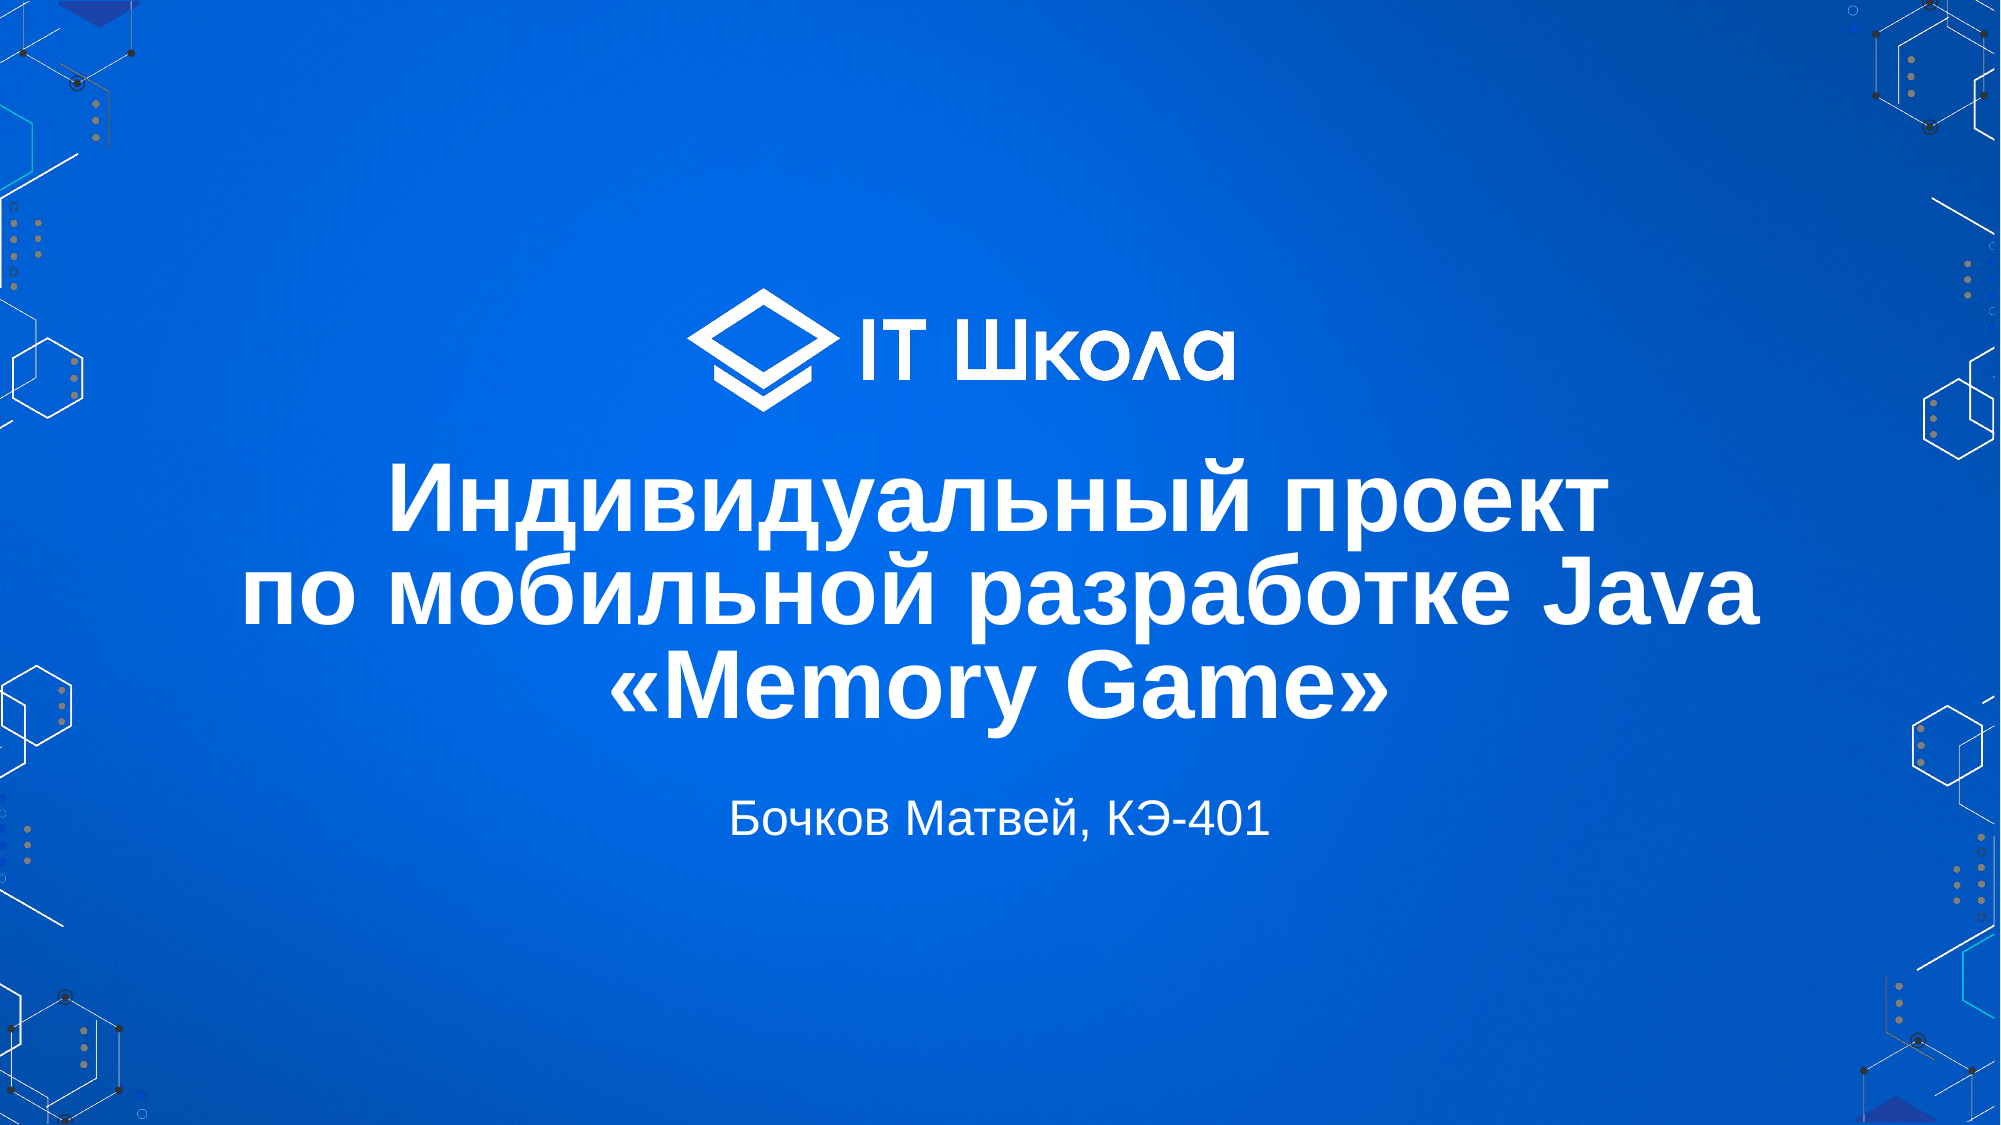

# Индивидуальный проект по мобильной разработке Java «Memory Game»
Бочков Матвей, КЭ-401